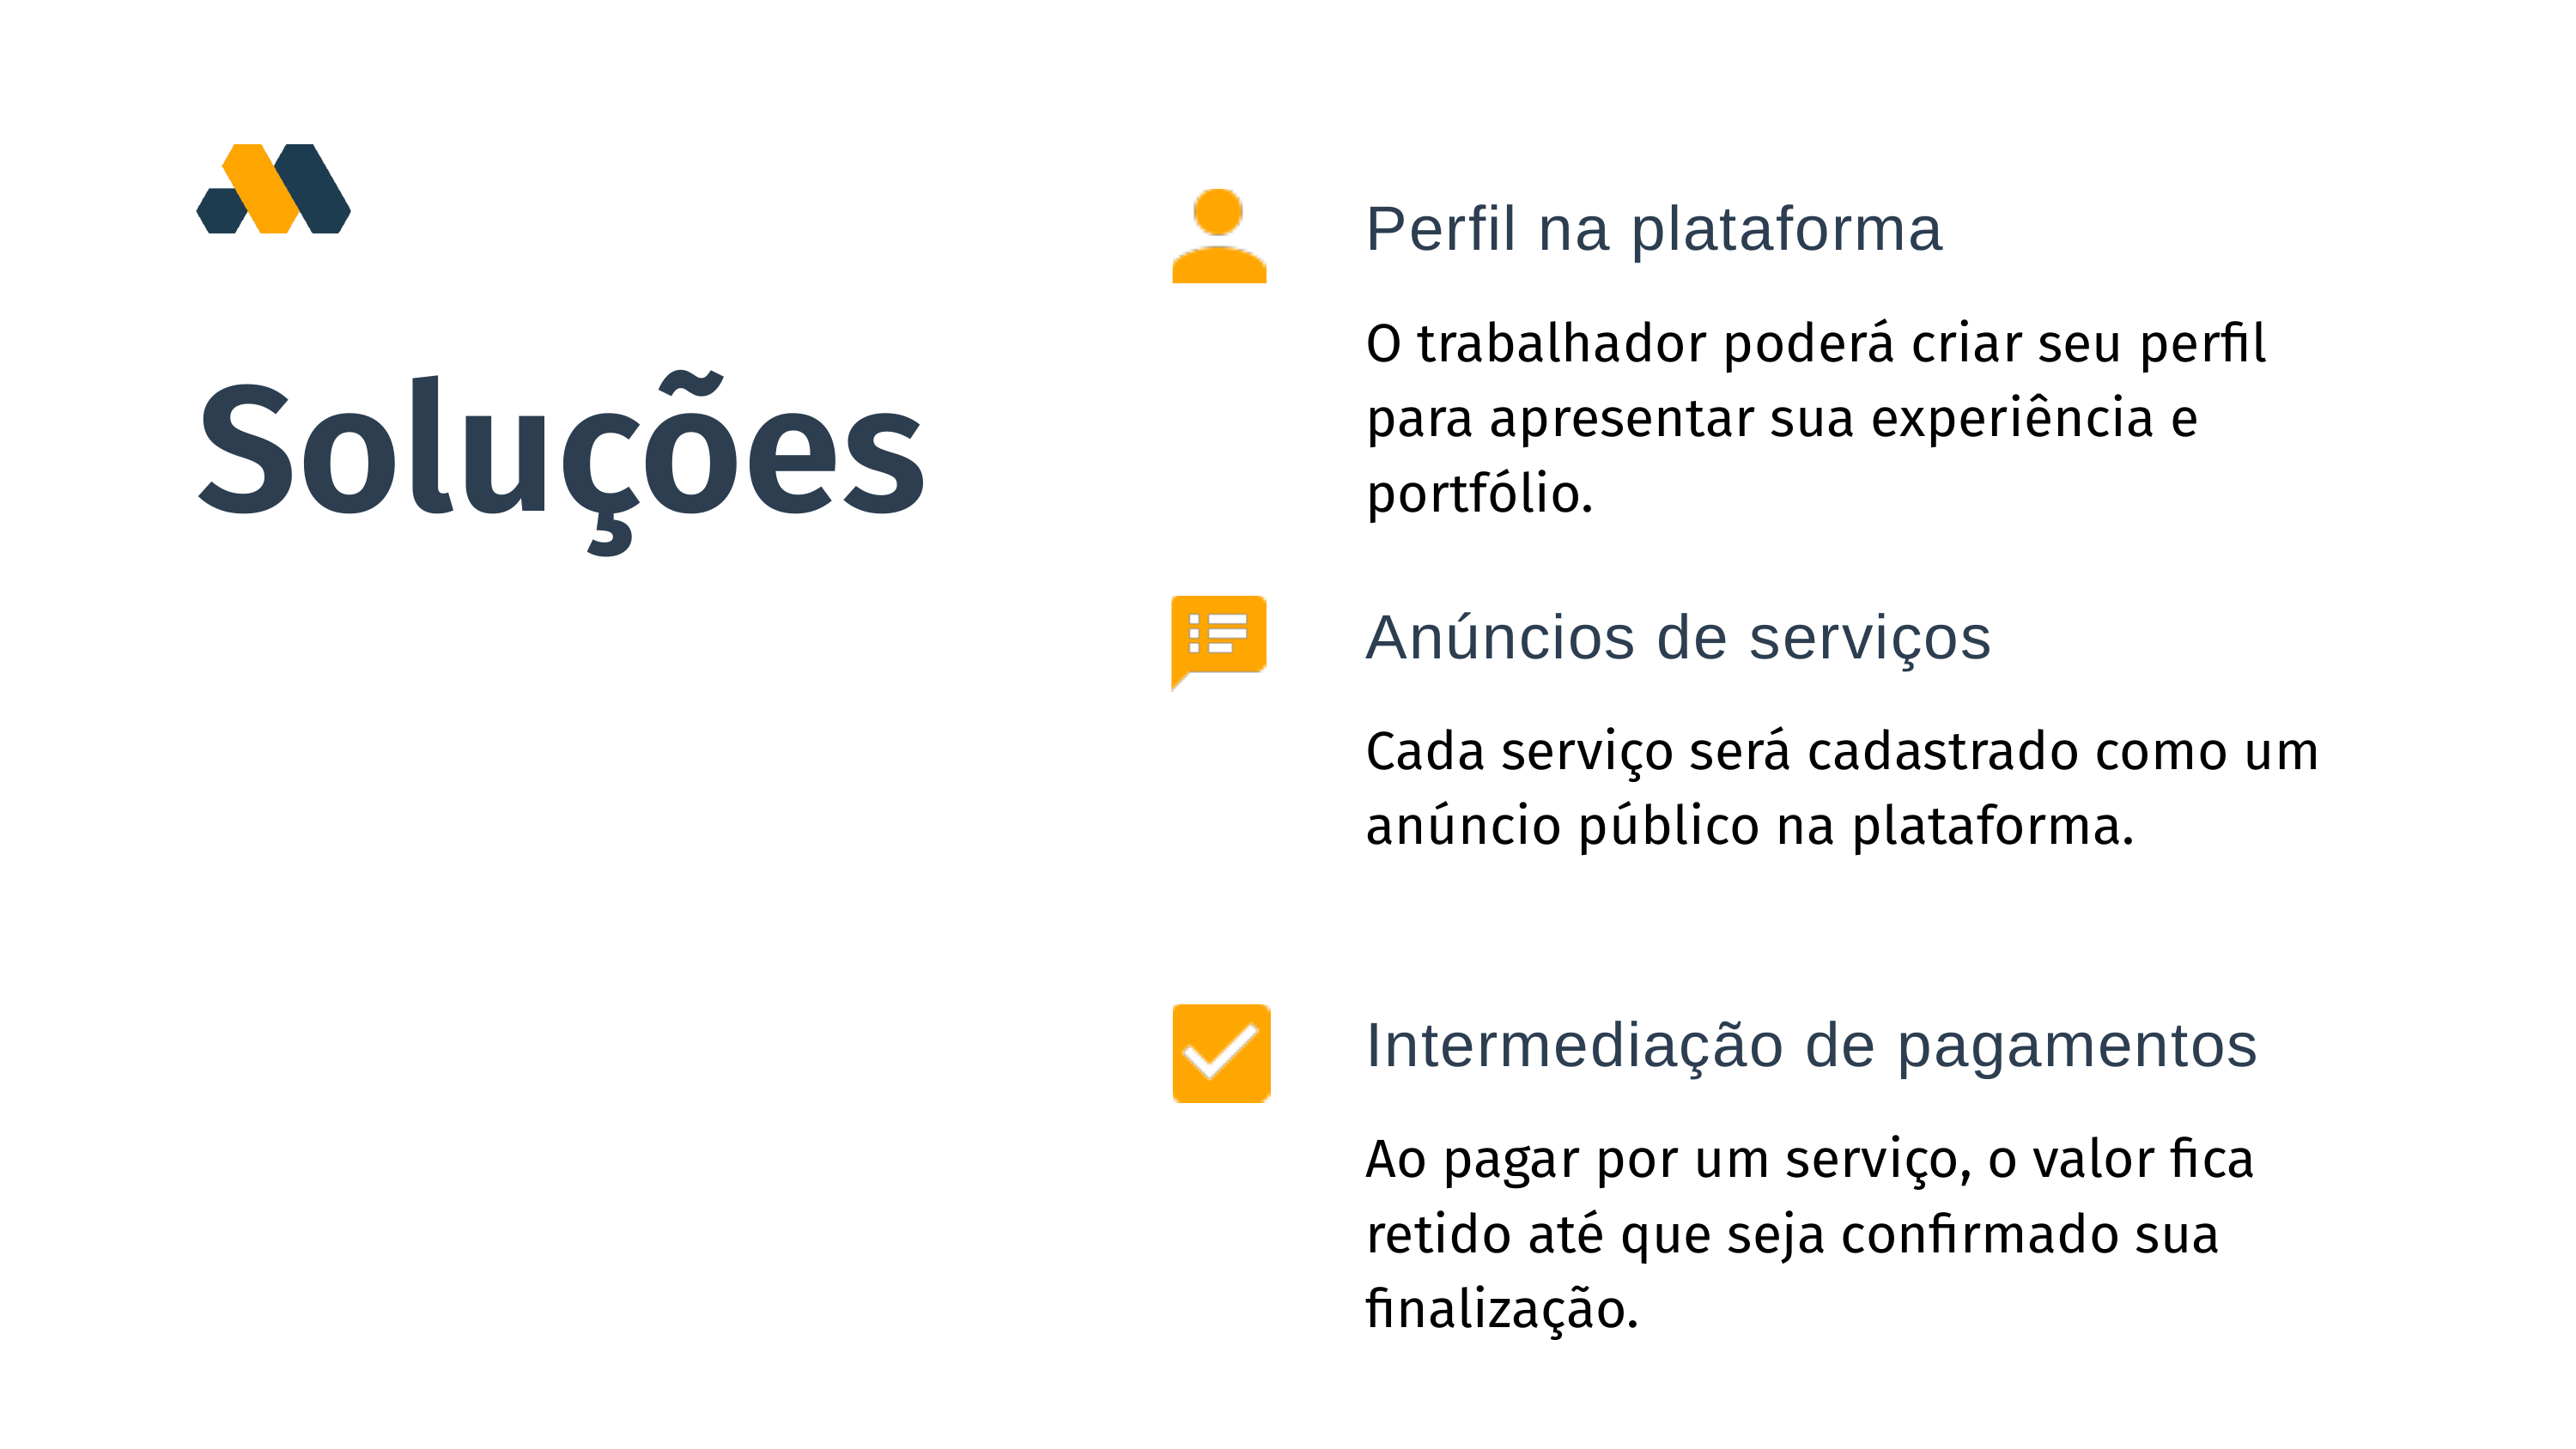

Perfil na plataforma
O trabalhador poderá criar seu perfil para apresentar sua experiência e portfólio.
Soluções

Anúncios de serviços
Cada serviço será cadastrado como um anúncio público na plataforma.

Intermediação de pagamentos
Ao pagar por um serviço, o valor fica retido até que seja confirmado sua finalização.